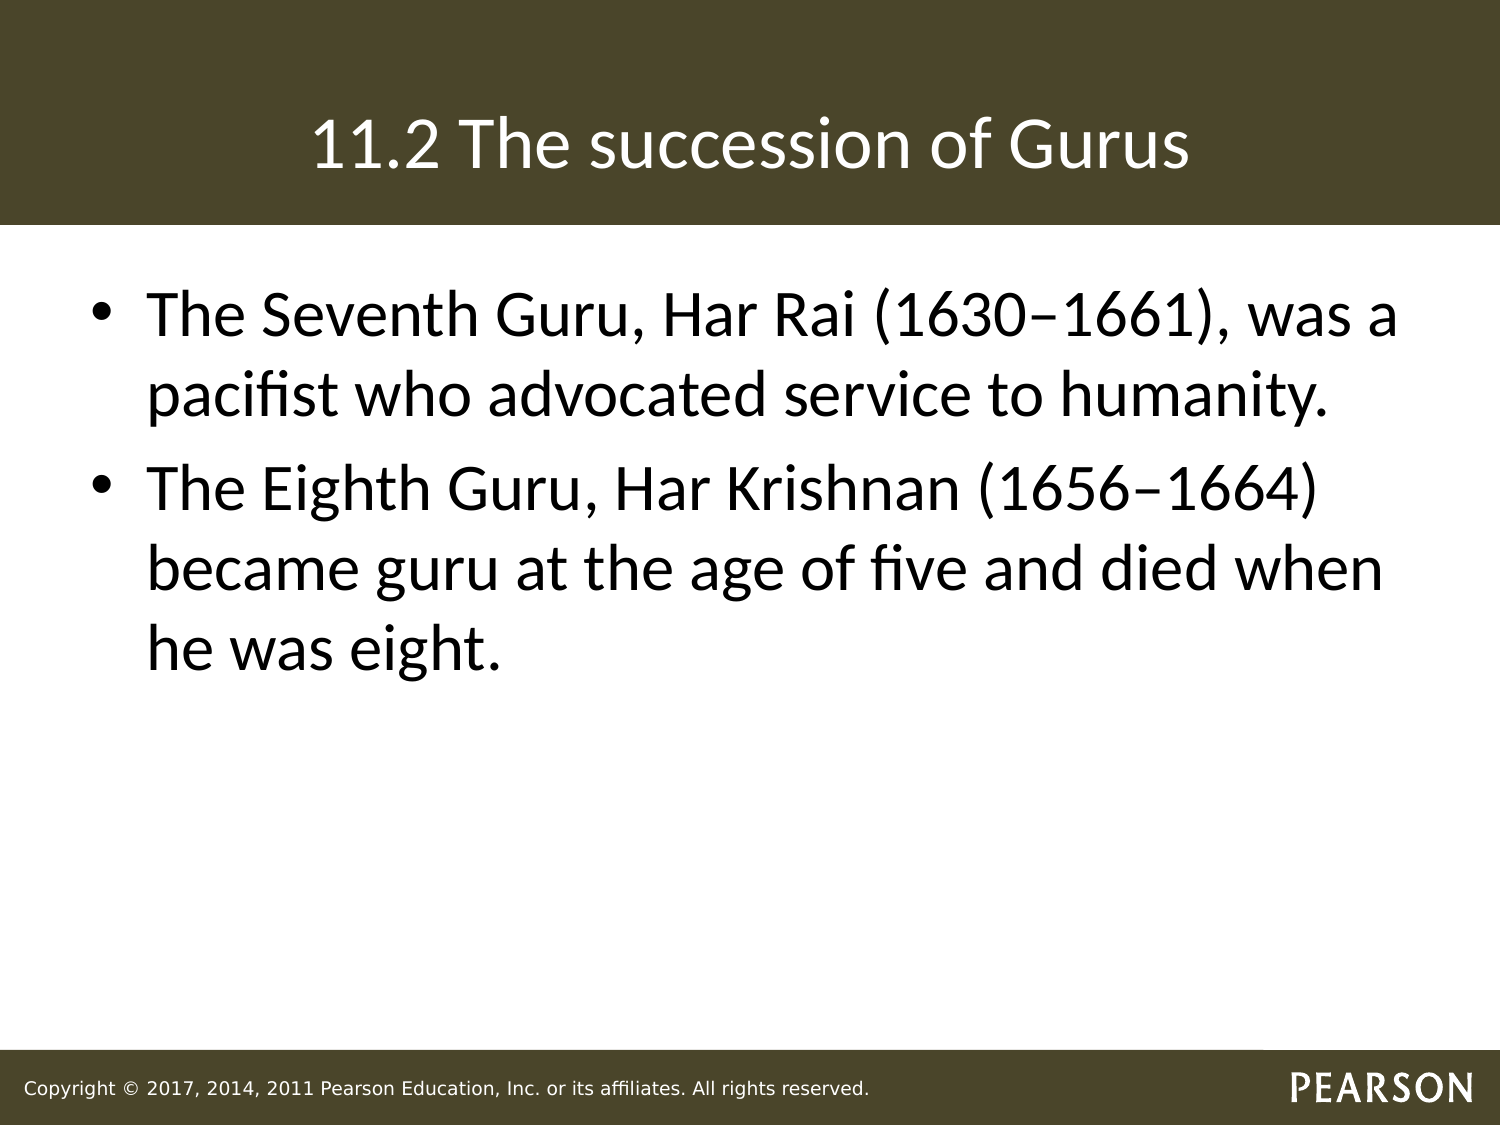

# 11.2 The succession of Gurus
The Seventh Guru, Har Rai (1630–1661), was a pacifist who advocated service to humanity.
The Eighth Guru, Har Krishnan (1656–1664) became guru at the age of five and died when he was eight.